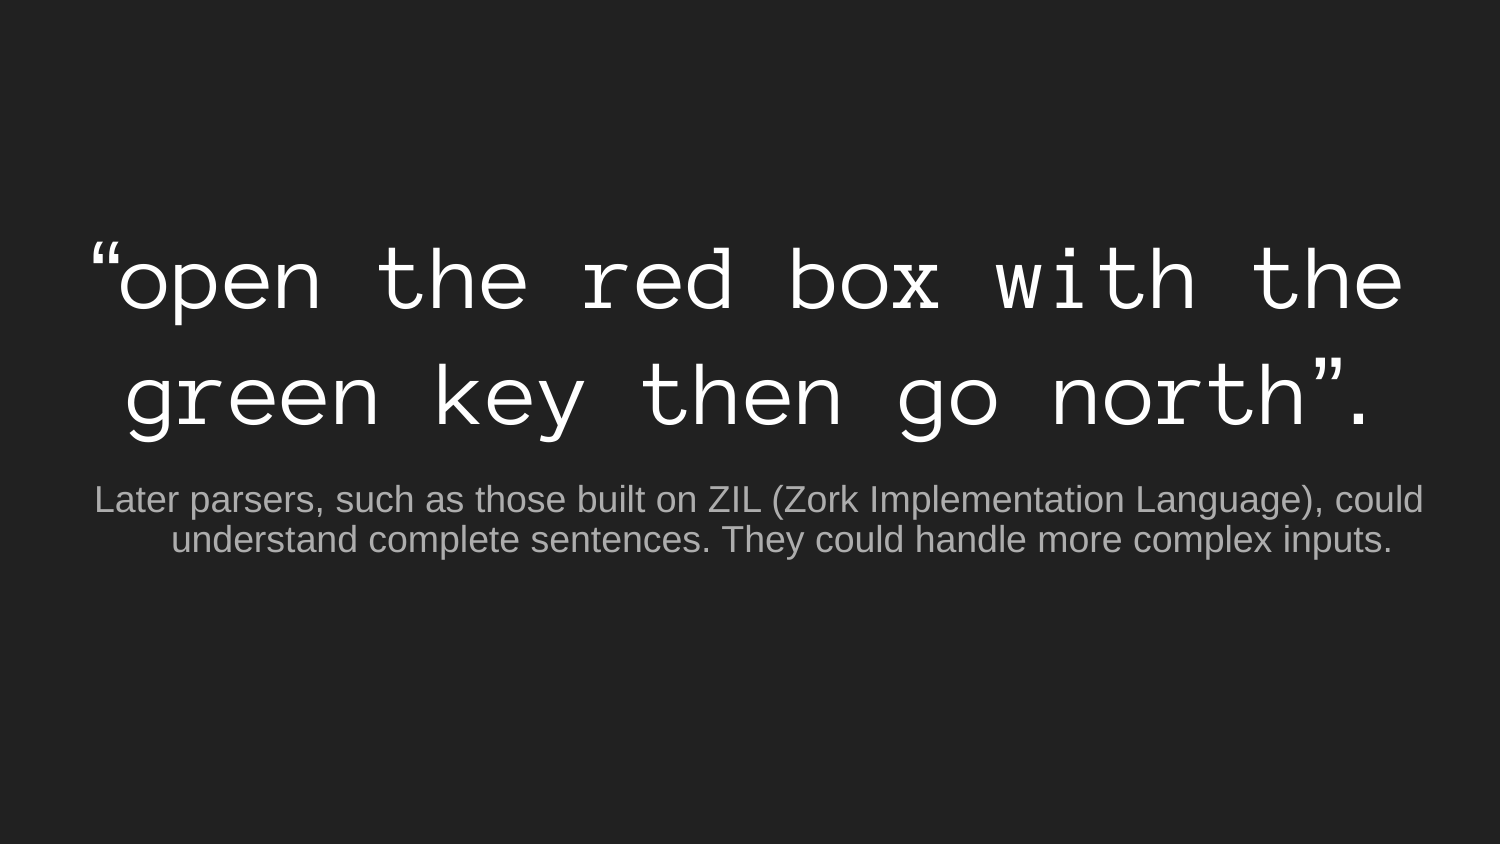

# “open the red box with the green key then go north”.
Later parsers, such as those built on ZIL (Zork Implementation Language), could understand complete sentences. They could handle more complex inputs.